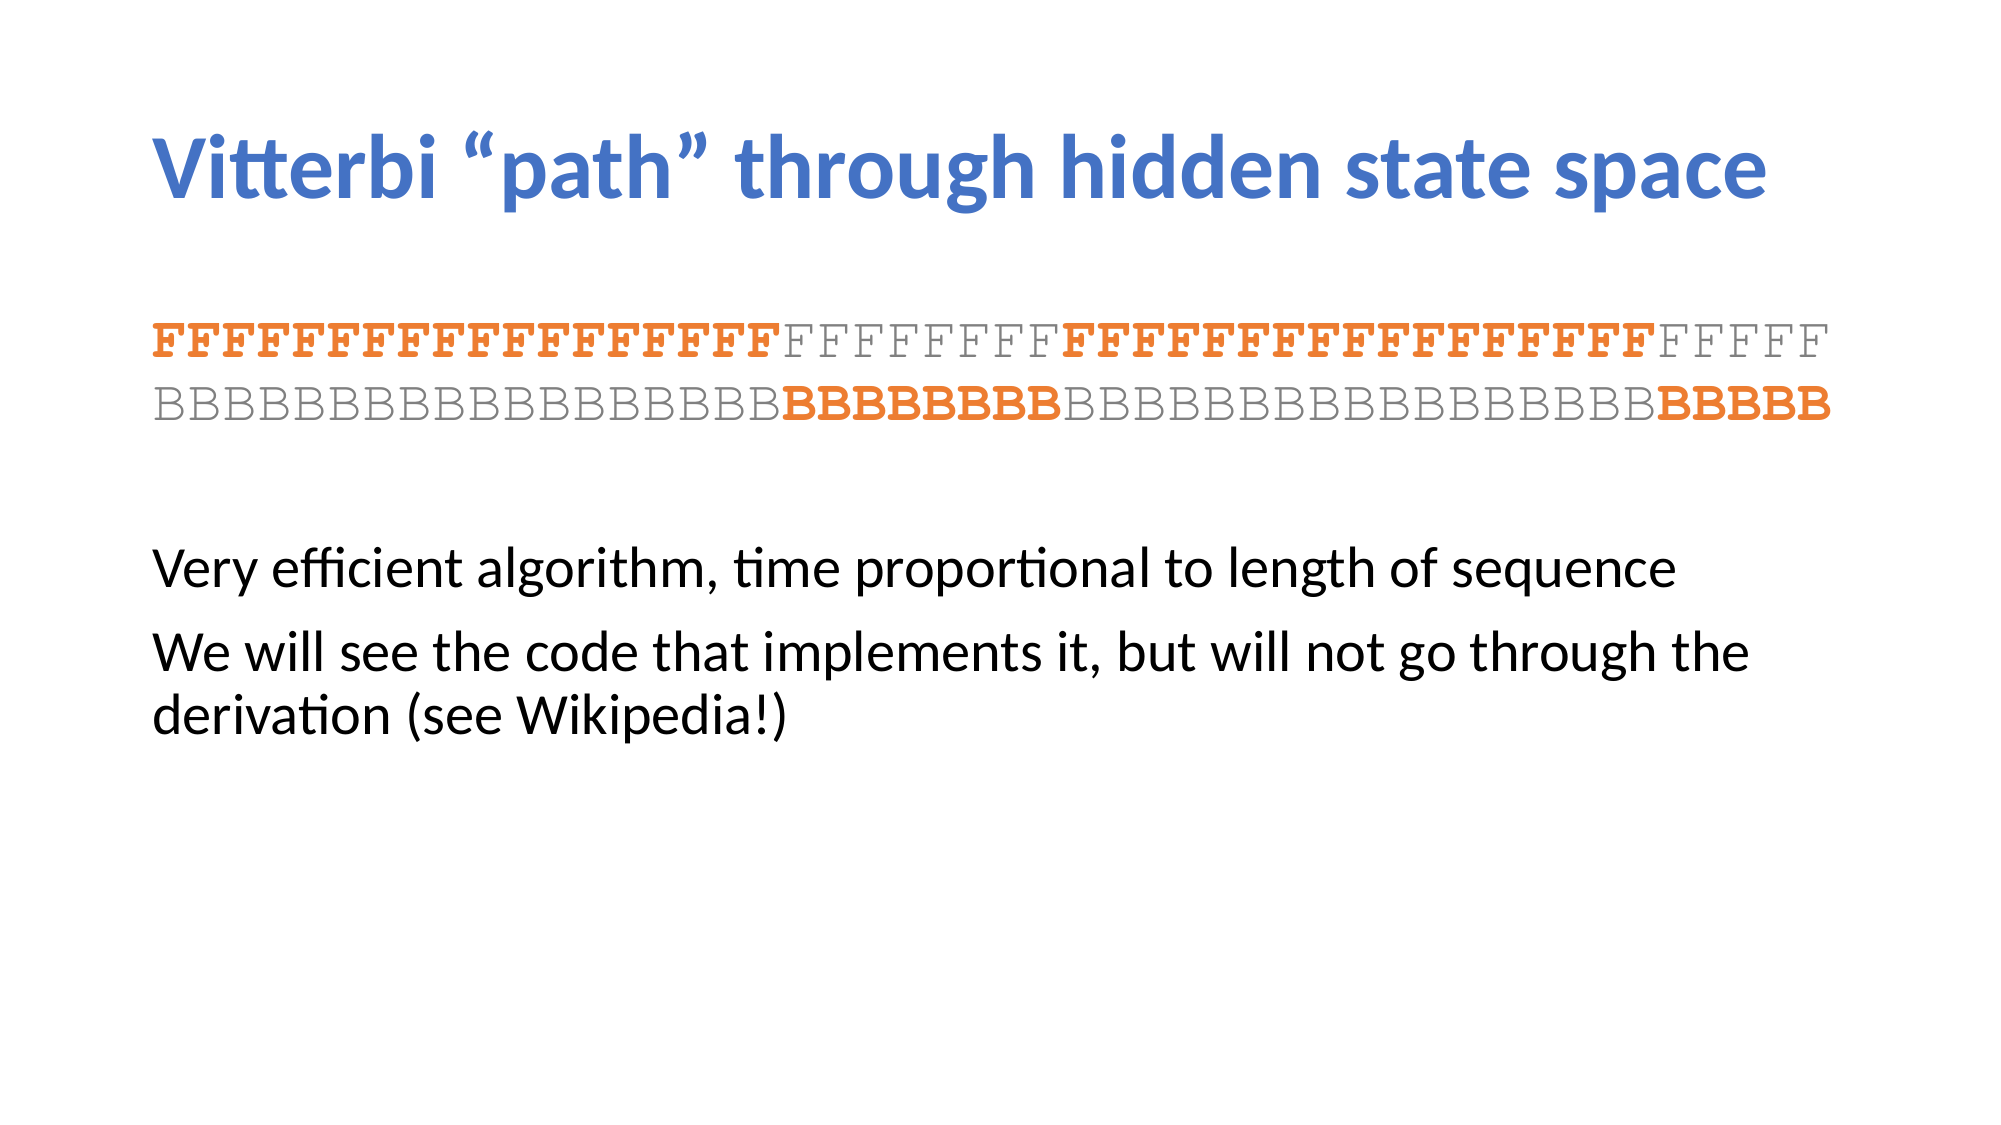

# Vitterbi “path” through hidden state space
FFFFFFFFFFFFFFFFFFFFFFFFFFFFFFFFFFFFFFFFFFFFFFFFBBBBBBBBBBBBBBBBBBBBBBBBBBBBBBBBBBBBBBBBBBBBBBBB

Very efficient algorithm, time proportional to length of sequence
We will see the code that implements it, but will not go through the derivation (see Wikipedia!)